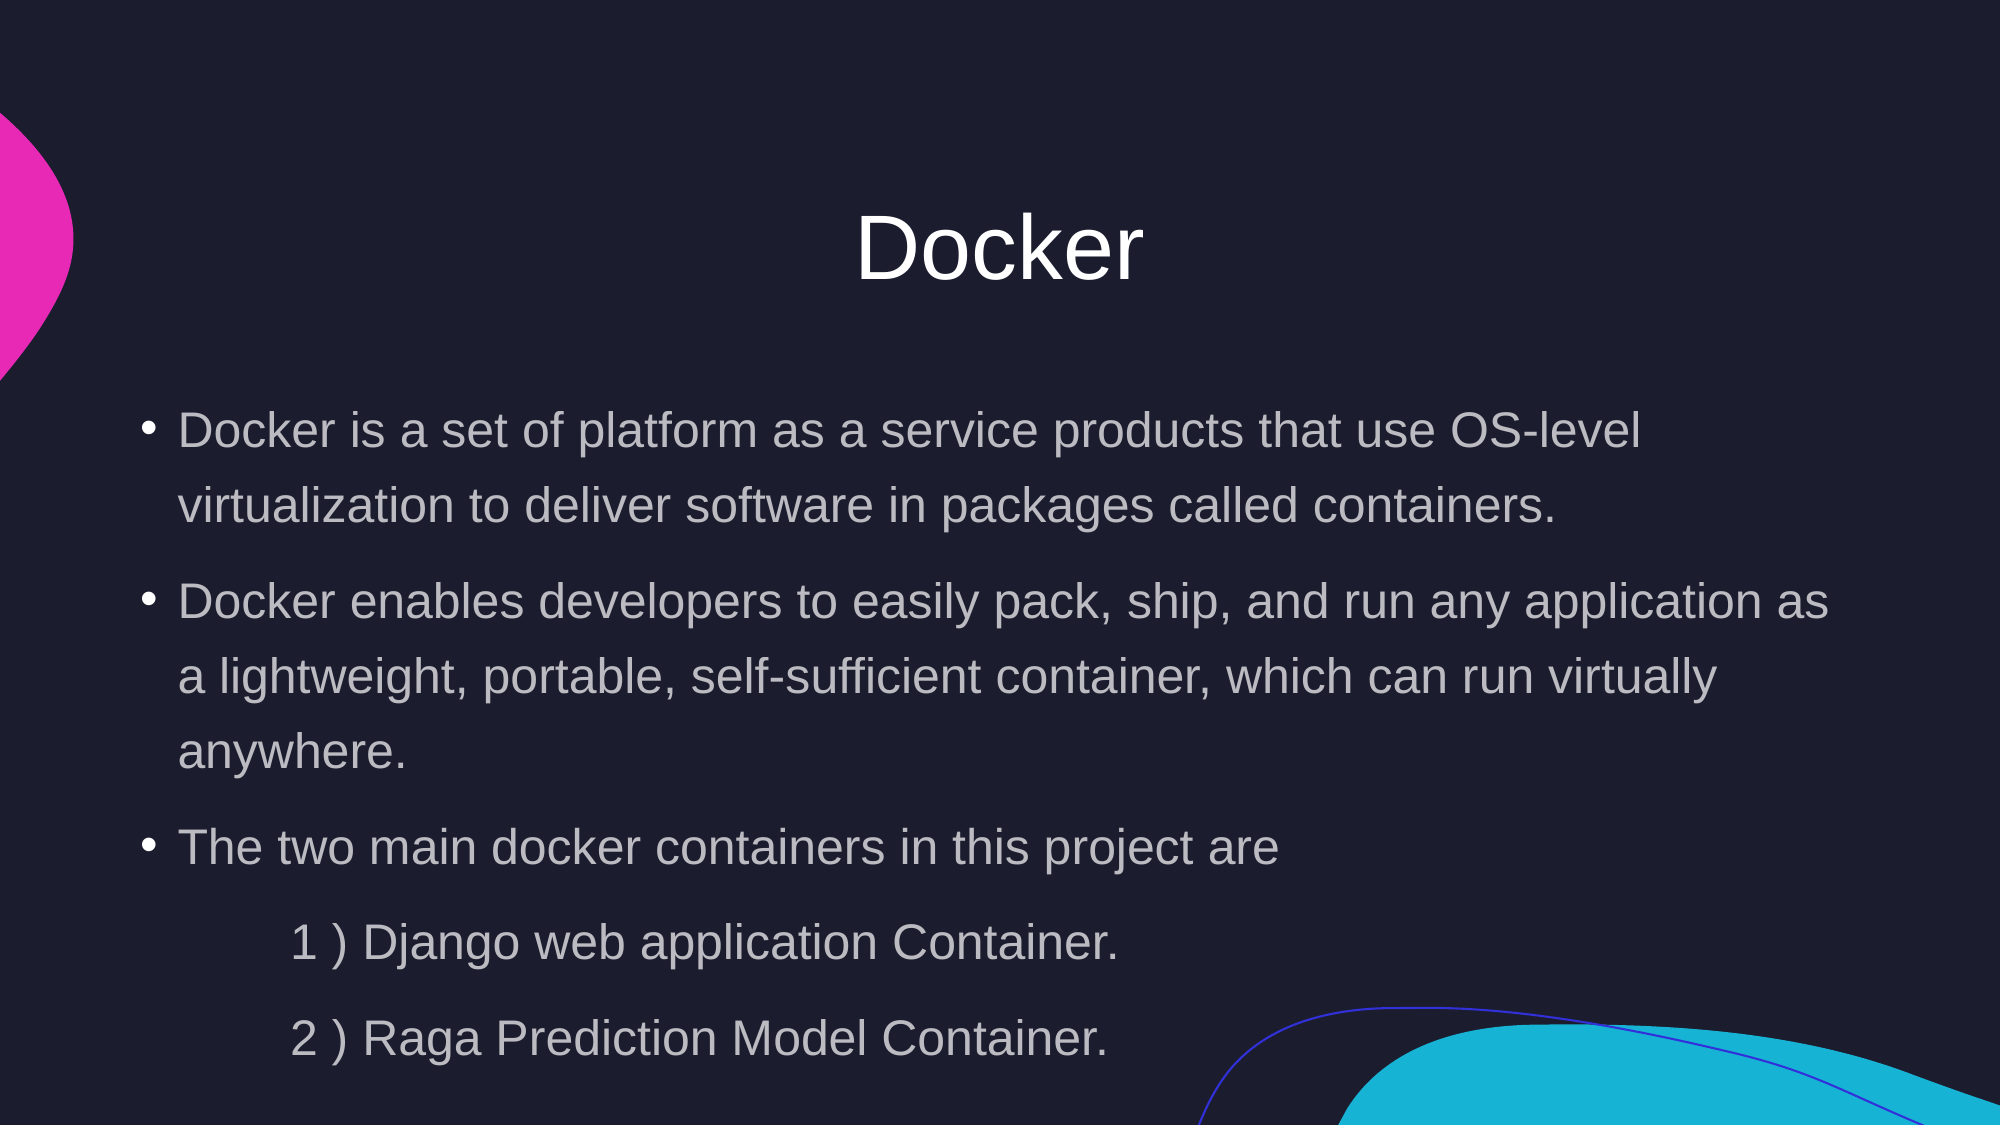

# Docker
Docker is a set of platform as a service products that use OS-level virtualization to deliver software in packages called containers.
Docker enables developers to easily pack, ship, and run any application as a lightweight, portable, self-sufficient container, which can run virtually anywhere.
The two main docker containers in this project are
	1 ) Django web application Container.
	2 ) Raga Prediction Model Container.